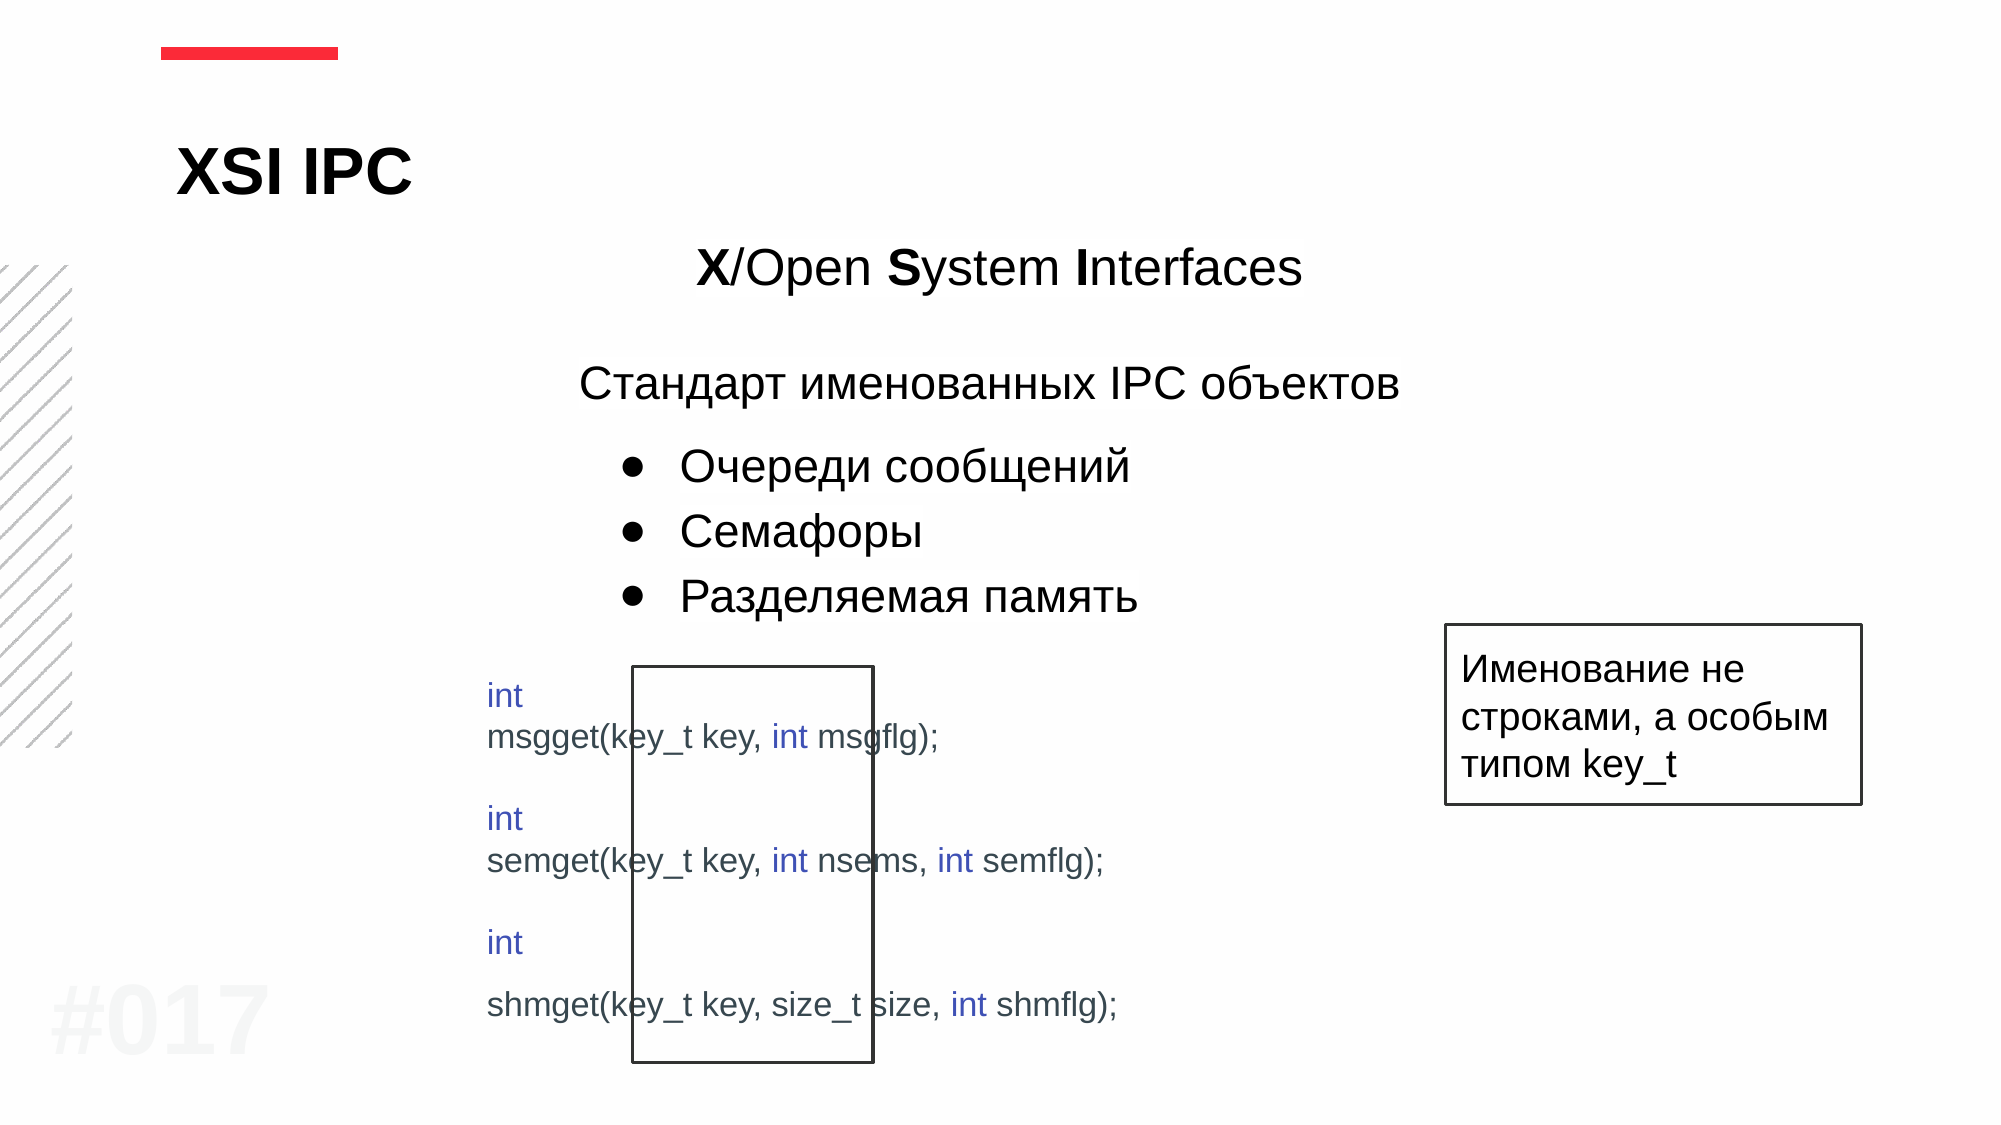

XSI IPC
X/Open System Interfaces
Стандарт именованных IPC объектов
Очереди сообщений
Семафоры
Разделяемая память
Именование не строками, а особым типом key_t
int
msgget(key_t key, int msgflg);

int
semget(key_t key, int nsems, int semflg);

int
shmget(key_t key, size_t size, int shmflg);

#017